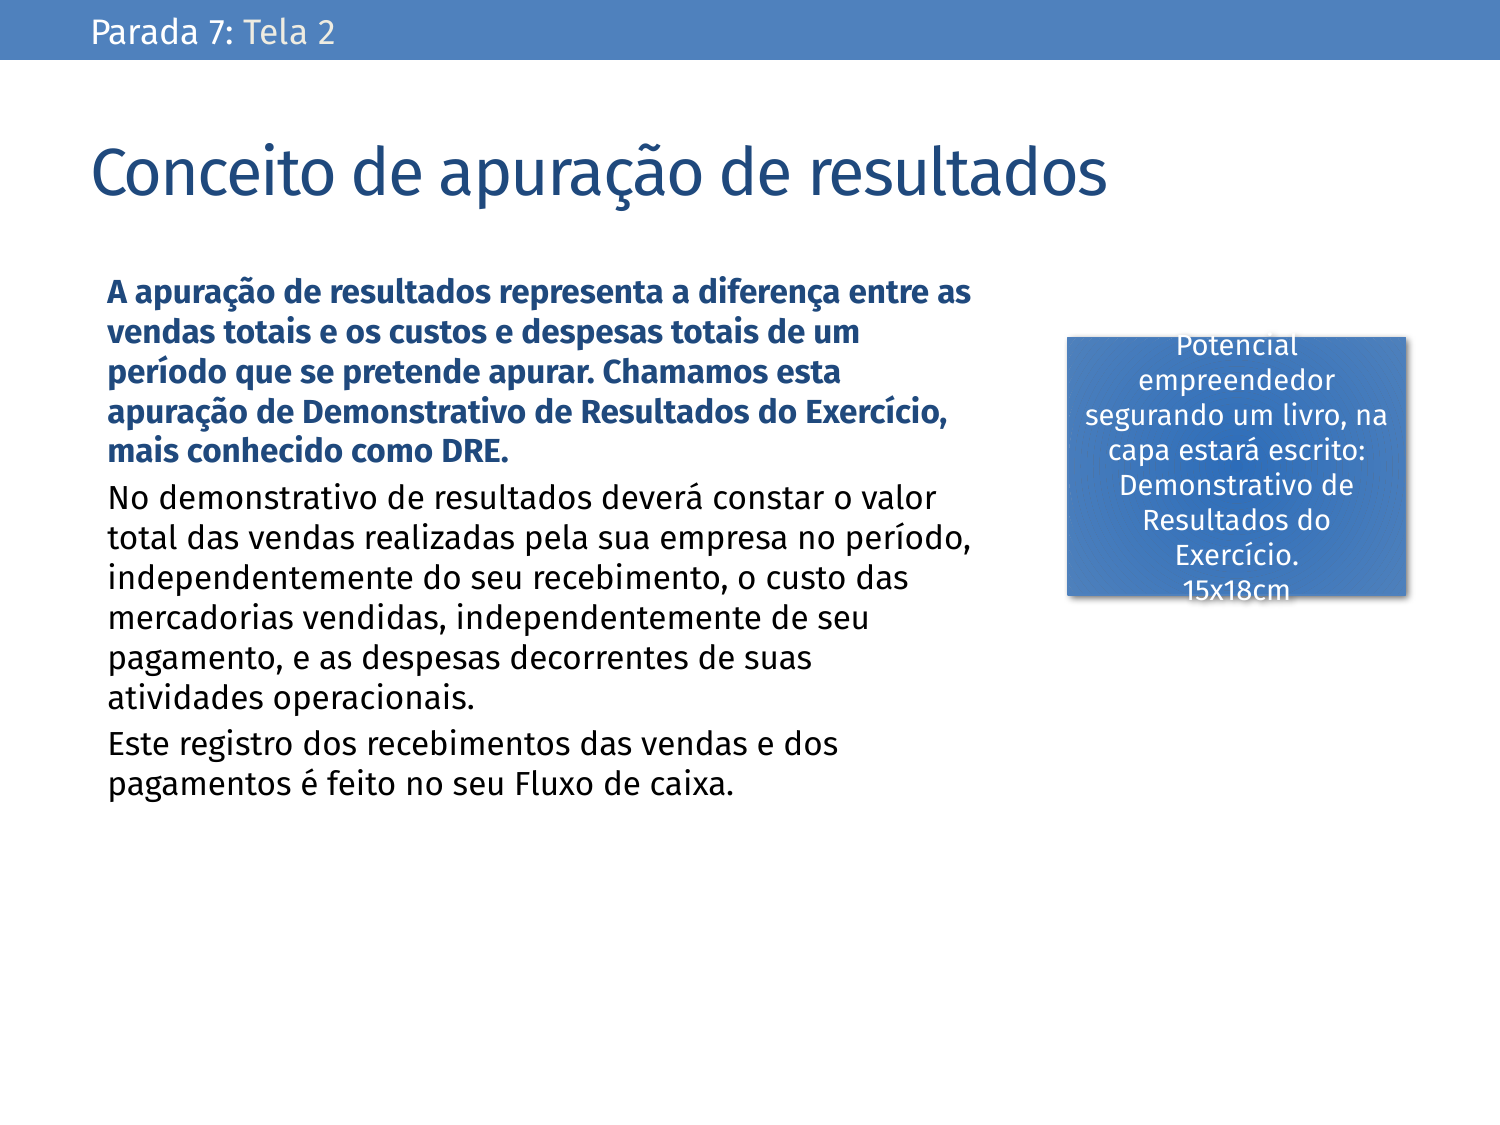

Parada 7: Tela 2
# Conceito de apuração de resultados
A apuração de resultados representa a diferença entre as vendas totais e os custos e despesas totais de um período que se pretende apurar. Chamamos esta apuração de Demonstrativo de Resultados do Exercício, mais conhecido como DRE.
No demonstrativo de resultados deverá constar o valor total das vendas realizadas pela sua empresa no período, independentemente do seu recebimento, o custo das mercadorias vendidas, independentemente de seu pagamento, e as despesas decorrentes de suas atividades operacionais.
Este registro dos recebimentos das vendas e dos pagamentos é feito no seu Fluxo de caixa.
Potencial empreendedor segurando um livro, na capa estará escrito: Demonstrativo de Resultados do Exercício.
15x18cm